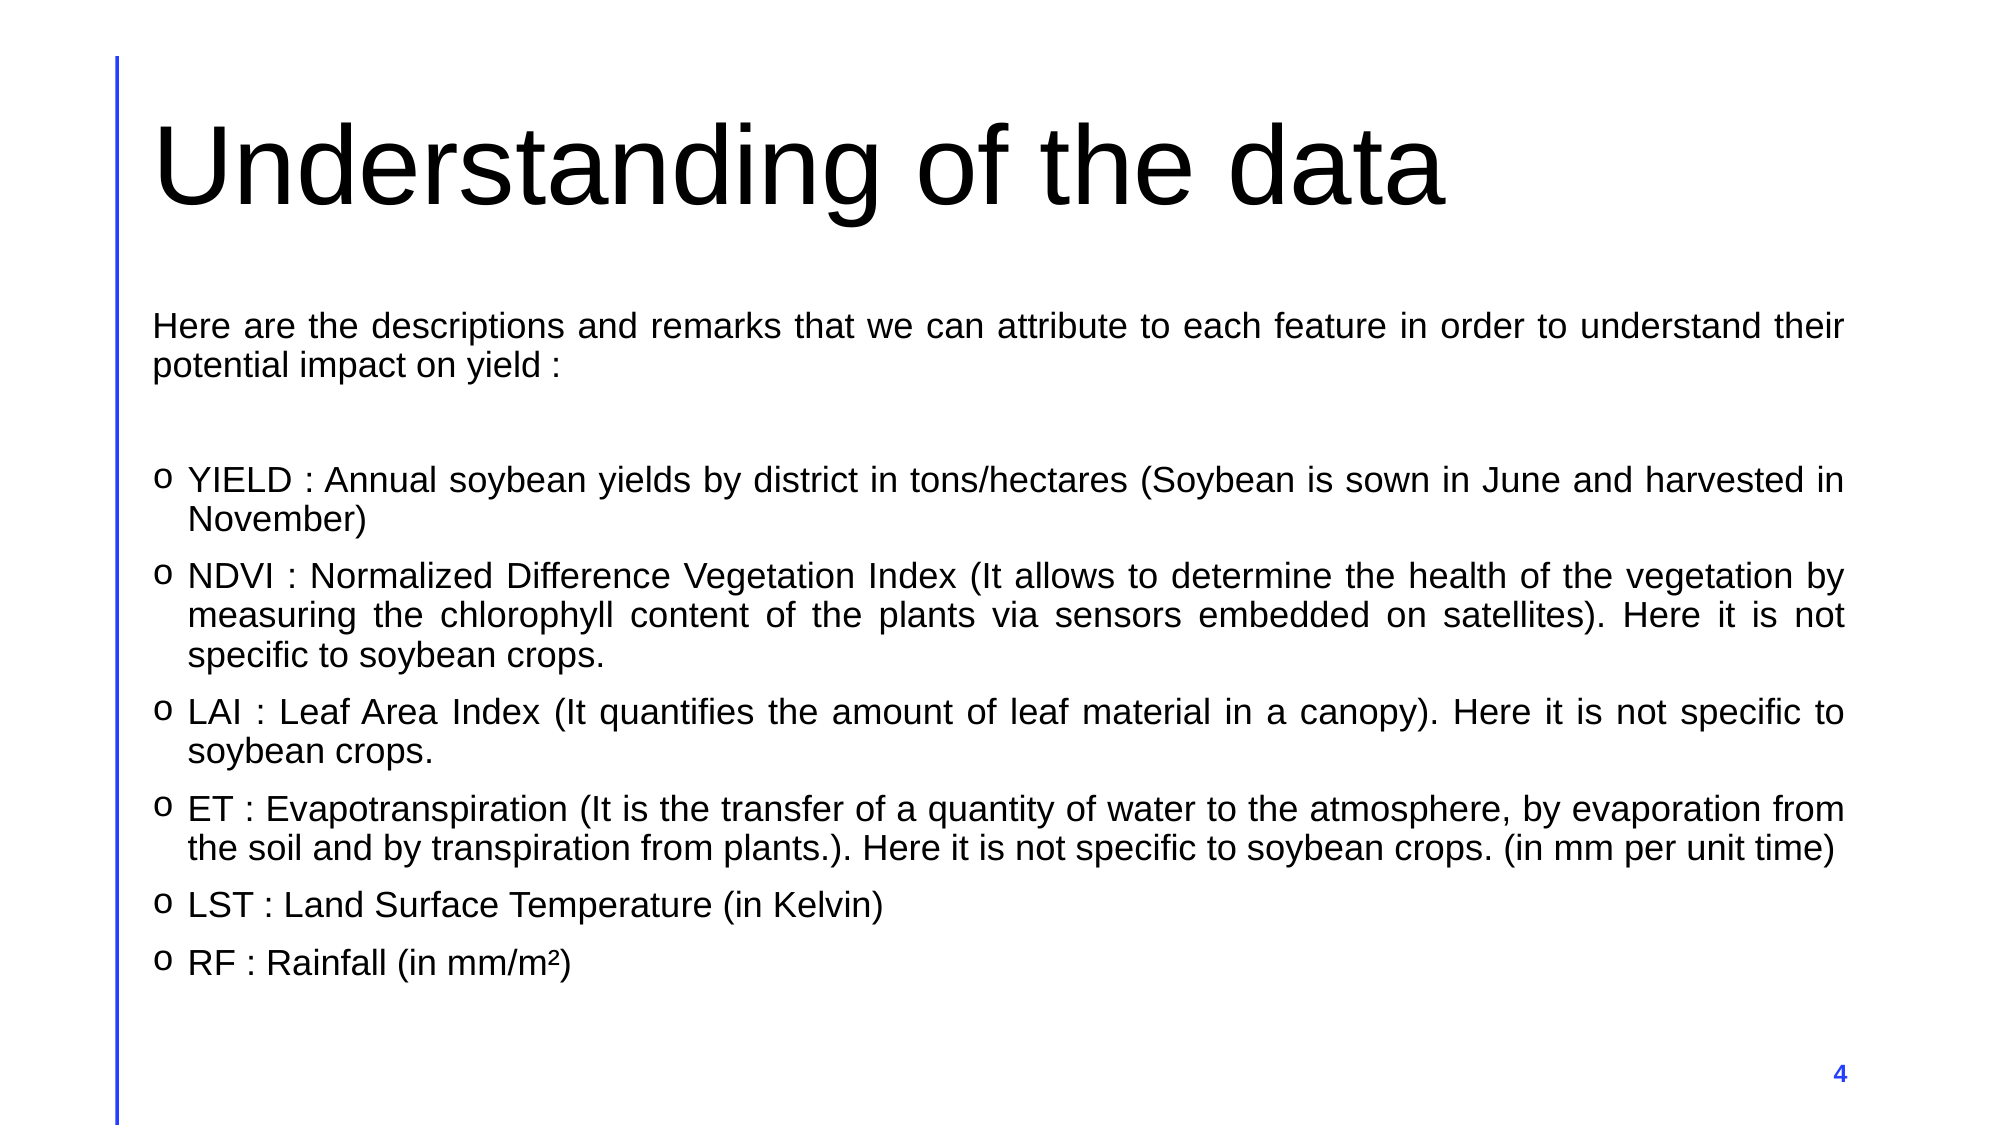

# Understanding of the data
Here are the descriptions and remarks that we can attribute to each feature in order to understand their potential impact on yield :

YIELD : Annual soybean yields by district in tons/hectares (Soybean is sown in June and harvested in November)
NDVI : Normalized Difference Vegetation Index (It allows to determine the health of the vegetation by measuring the chlorophyll content of the plants via sensors embedded on satellites). Here it is not specific to soybean crops.
LAI : Leaf Area Index (It quantifies the amount of leaf material in a canopy). Here it is not specific to soybean crops.
ET : Evapotranspiration (It is the transfer of a quantity of water to the atmosphere, by evaporation from the soil and by transpiration from plants.). Here it is not specific to soybean crops. (in mm per unit time)
LST : Land Surface Temperature (in Kelvin)
RF : Rainfall (in mm/m²)

4